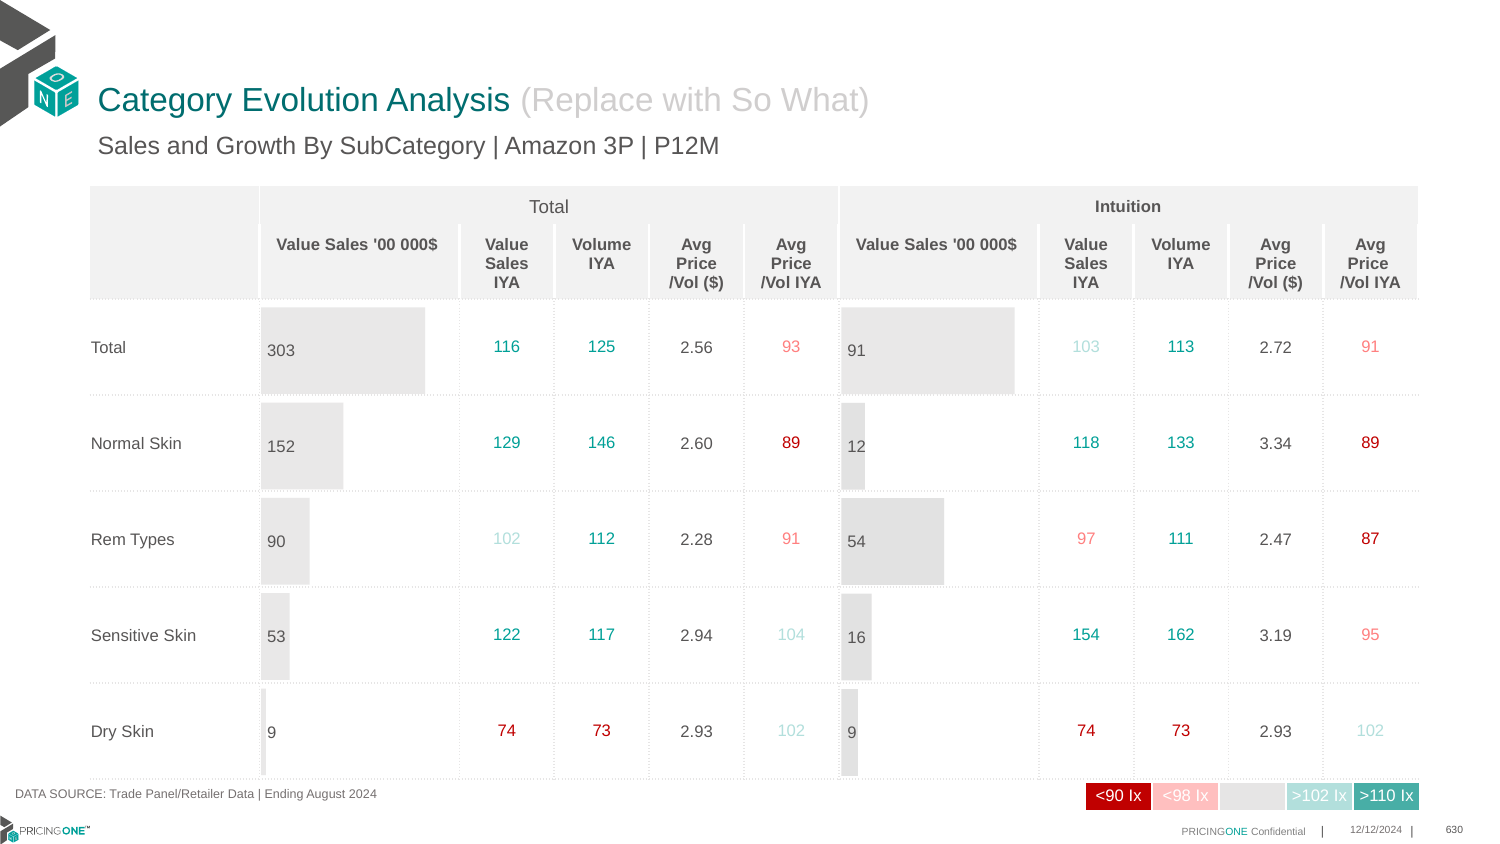

# Category Evolution Analysis (Replace with So What)
Sales and Growth By SubCategory | Amazon 3P | P12M
|  | Total |  |  |  |  | Intuition |  |  |  |  |
| --- | --- | --- | --- | --- | --- | --- | --- | --- | --- | --- |
|  | Value Sales '00 000$ | Value Sales IYA | Volume IYA | Avg Price /Vol ($) | Avg Price /Vol IYA | Value Sales '00 000$ | Value Sales IYA | Volume IYA | Avg Price /Vol ($) | Avg Price /Vol IYA |
| Total |  | 116 | 125 | 2.56 | 93 |  | 103 | 113 | 2.72 | 91 |
| Normal Skin |  | 129 | 146 | 2.60 | 89 |  | 118 | 133 | 3.34 | 89 |
| Rem Types |  | 102 | 112 | 2.28 | 91 |  | 97 | 111 | 2.47 | 87 |
| Sensitive Skin |  | 122 | 117 | 2.94 | 104 |  | 154 | 162 | 3.19 | 95 |
| Dry Skin |  | 74 | 73 | 2.93 | 102 |  | 74 | 73 | 2.93 | 102 |

### Chart

| Category | Value Sales |
|---|---|
| Grand | 302.56399 |
| Normal Skin | 151.70335 |
| Rem Types | 89.5184 |
| Sensitive Skin | 52.59488 |
| Dry Skin | 8.74736 |

### Chart

| Category | Value Sales |
|---|---|
| Grand | 91.28508 |
| Normal Skin | 12.41278 |
| Rem Types | 54.1294 |
| Sensitive Skin | 15.99554 |
| Dry Skin | 8.74736 |
DATA SOURCE: Trade Panel/Retailer Data | Ending August 2024
| <90 Ix | <98 Ix |  | >102 Ix | >110 Ix |
| --- | --- | --- | --- | --- |

12/12/2024
630